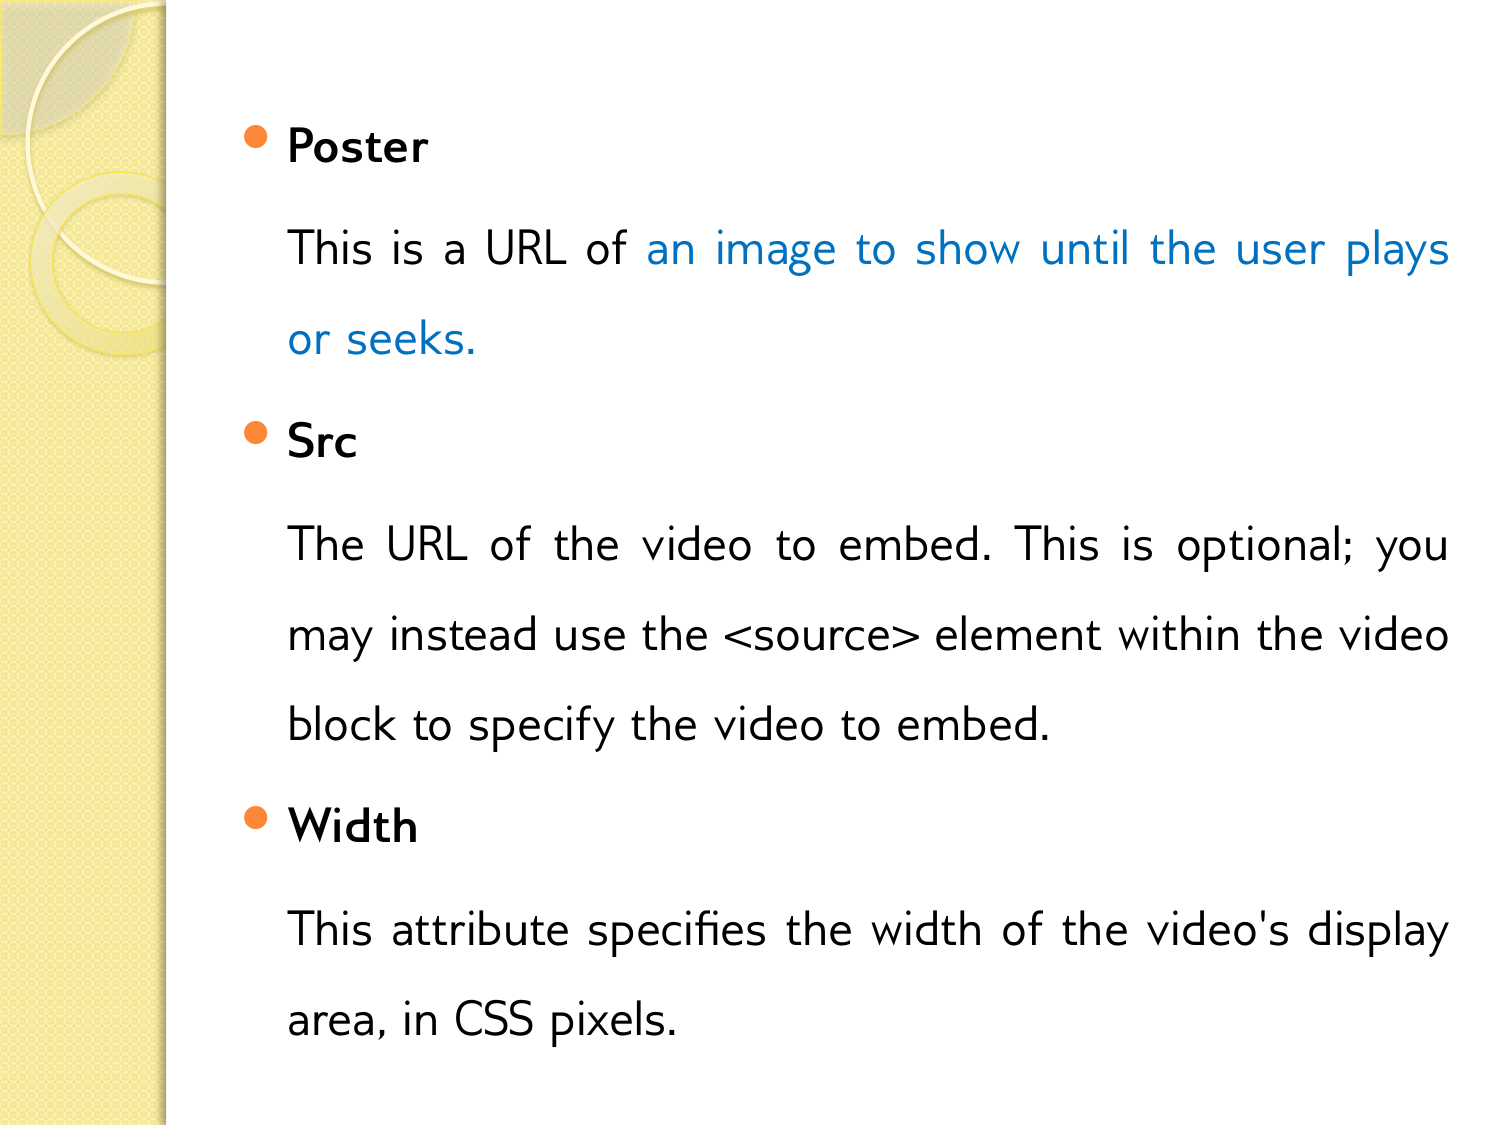

Poster
	This is a URL of an image to show until the user plays or seeks.
Src
	The URL of the video to embed. This is optional; you may instead use the <source> element within the video block to specify the video to embed.
Width
	This attribute specifies the width of the video's display area, in CSS pixels.